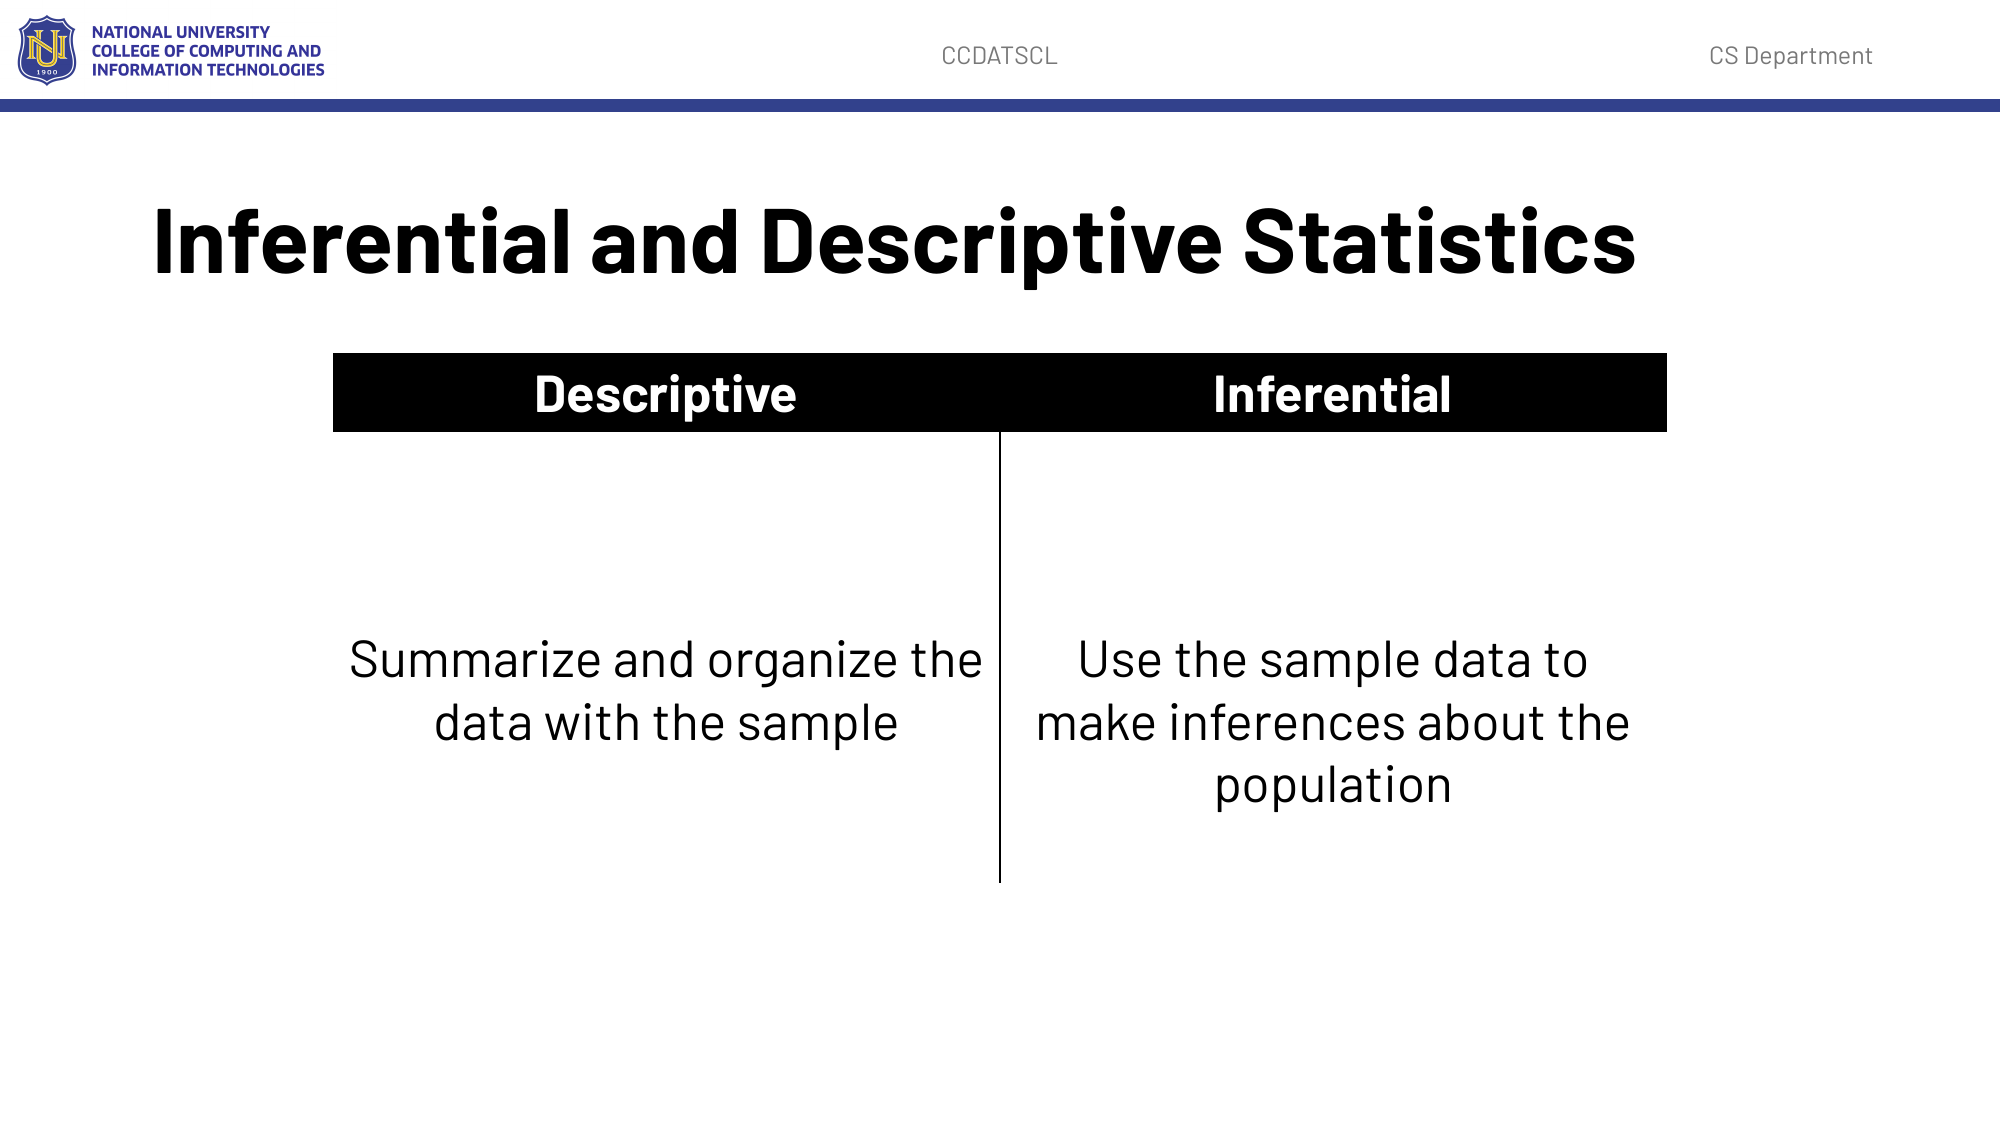

# Inferential and Descriptive Statistics
| Descriptive | Inferential |
| --- | --- |
| Summarize and organize the data with the sample | Use the sample data to make inferences about the population |